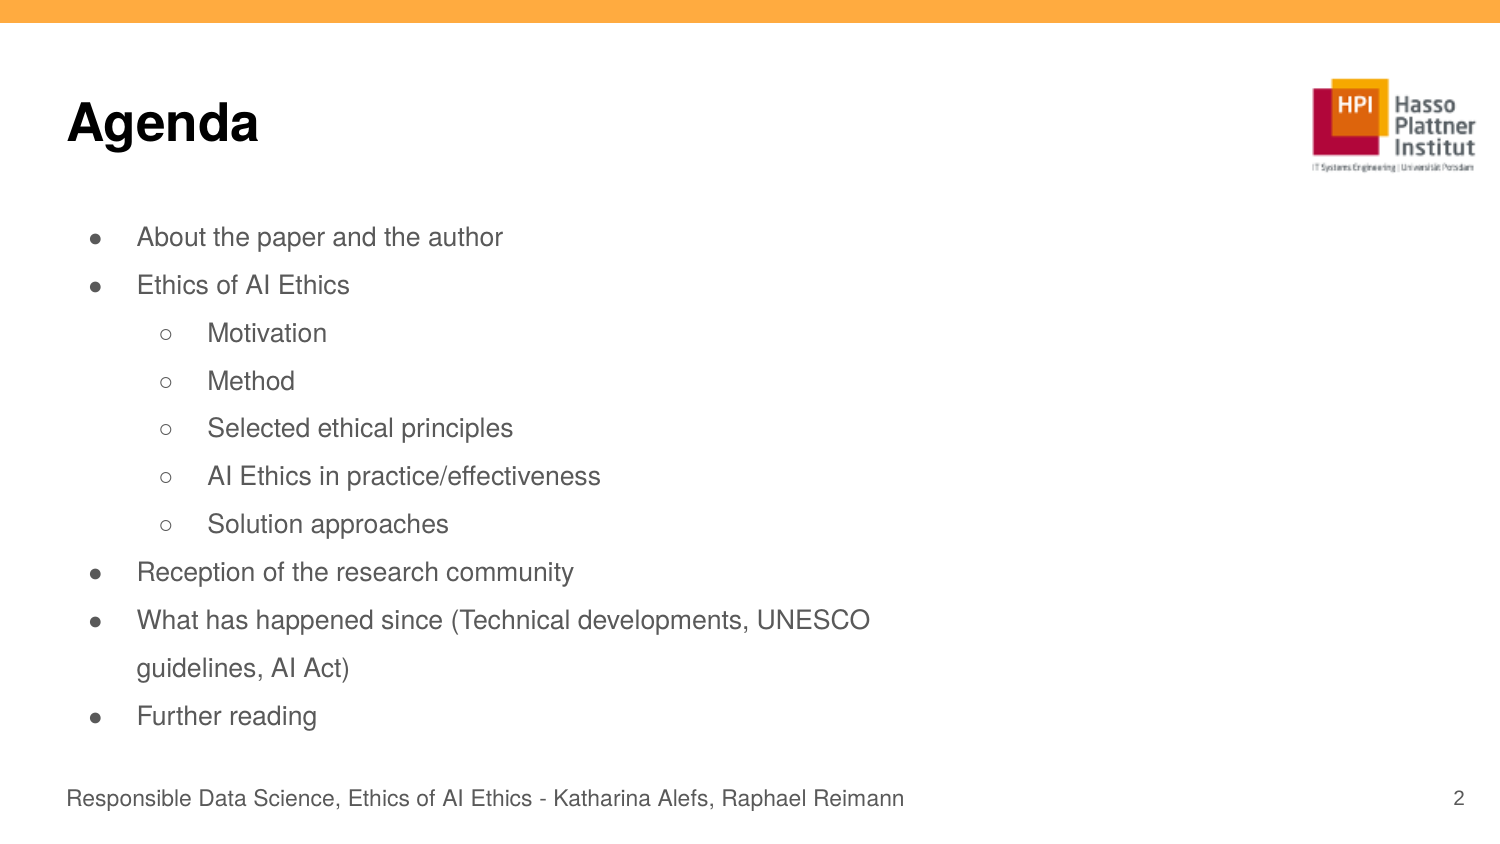

# Agenda
About the paper and the author
Ethics of AI Ethics
Motivation
Method
Selected ethical principles
AI Ethics in practice/effectiveness
Solution approaches
Reception of the research community
What has happened since (Technical developments, UNESCO guidelines, AI Act)
Further reading
2
Responsible Data Science, Ethics of AI Ethics - Katharina Alefs, Raphael Reimann